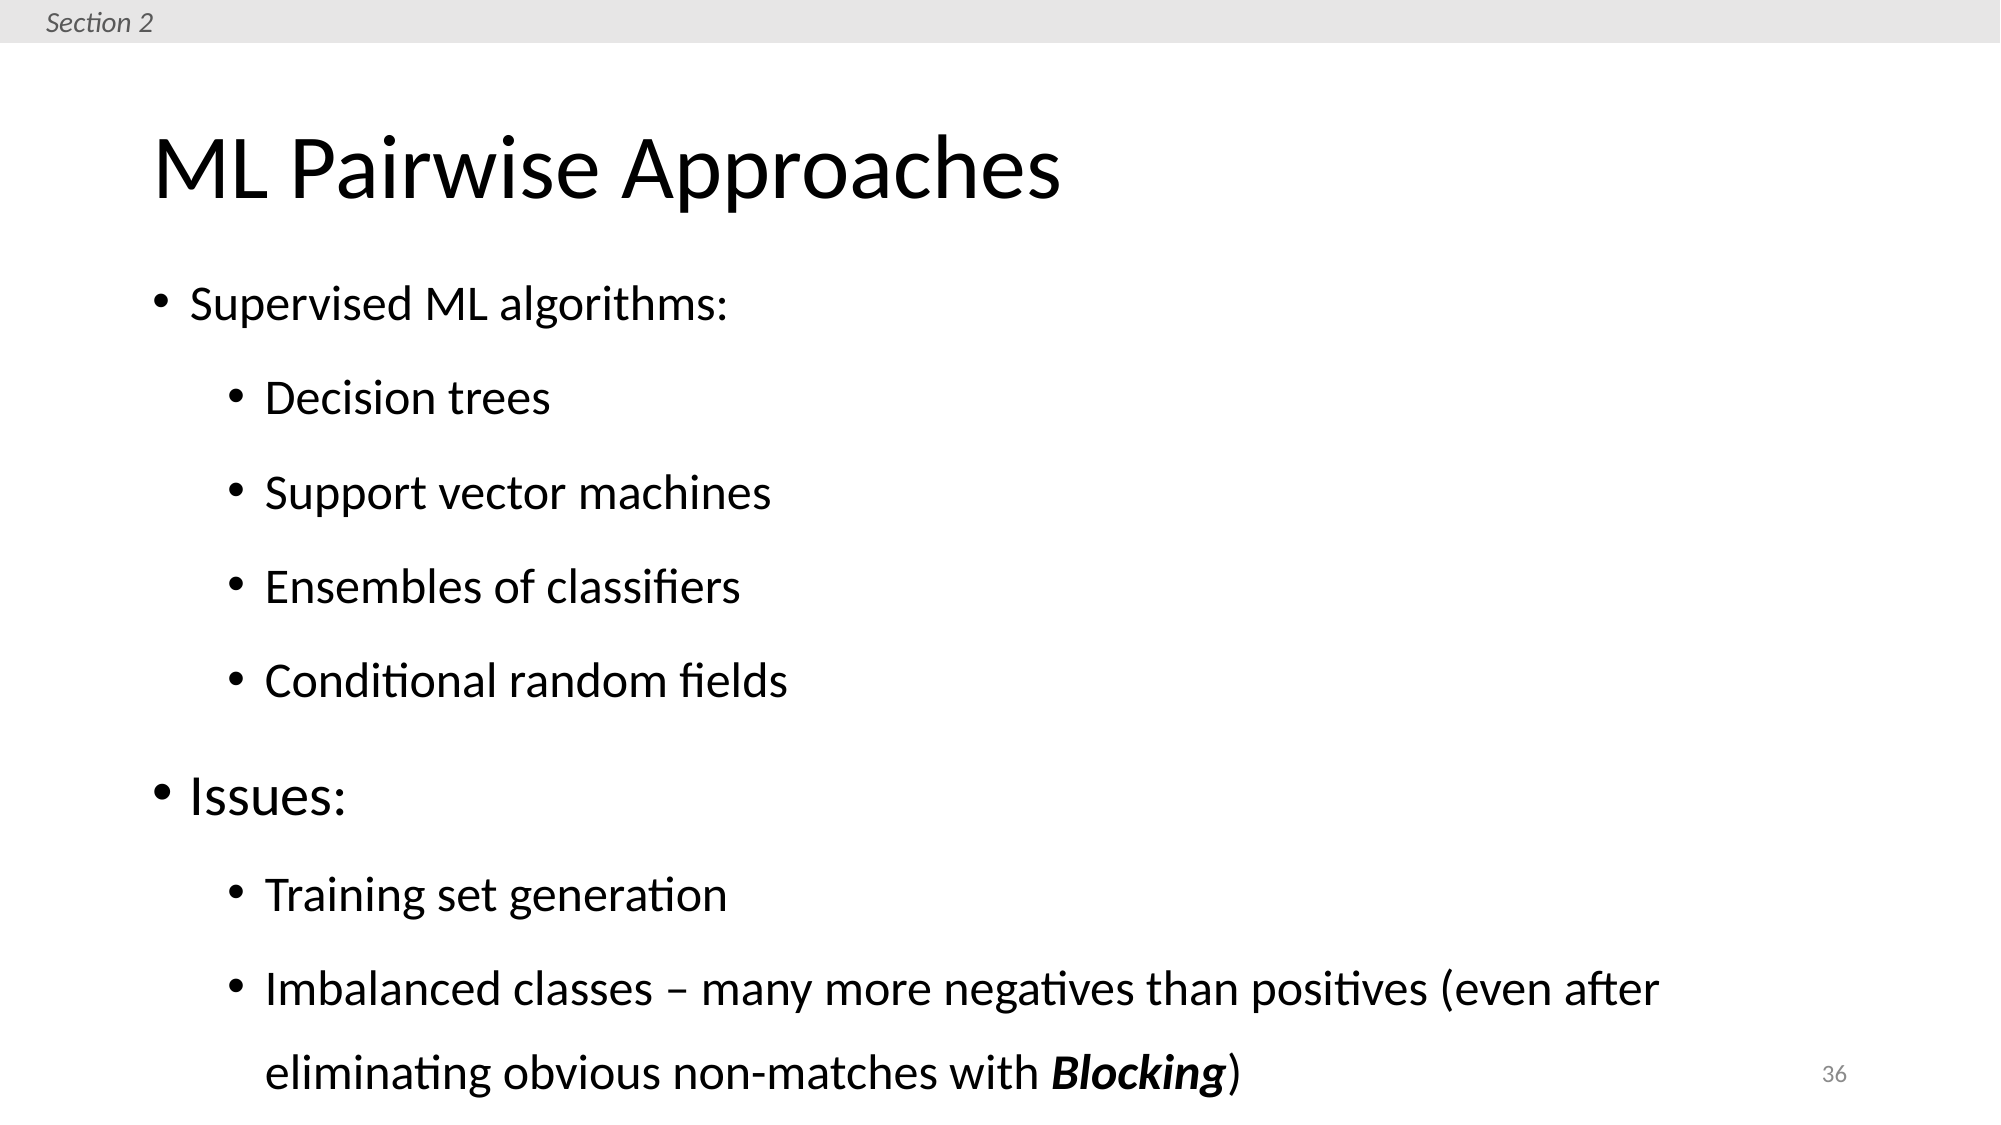

Section 2
# ML Pairwise Approaches
Supervised ML algorithms:
Decision trees
Support vector machines
Ensembles of classifiers
Conditional random fields
Issues:
Training set generation
Imbalanced classes – many more negatives than positives (even after eliminating obvious non-matches with Blocking)
36